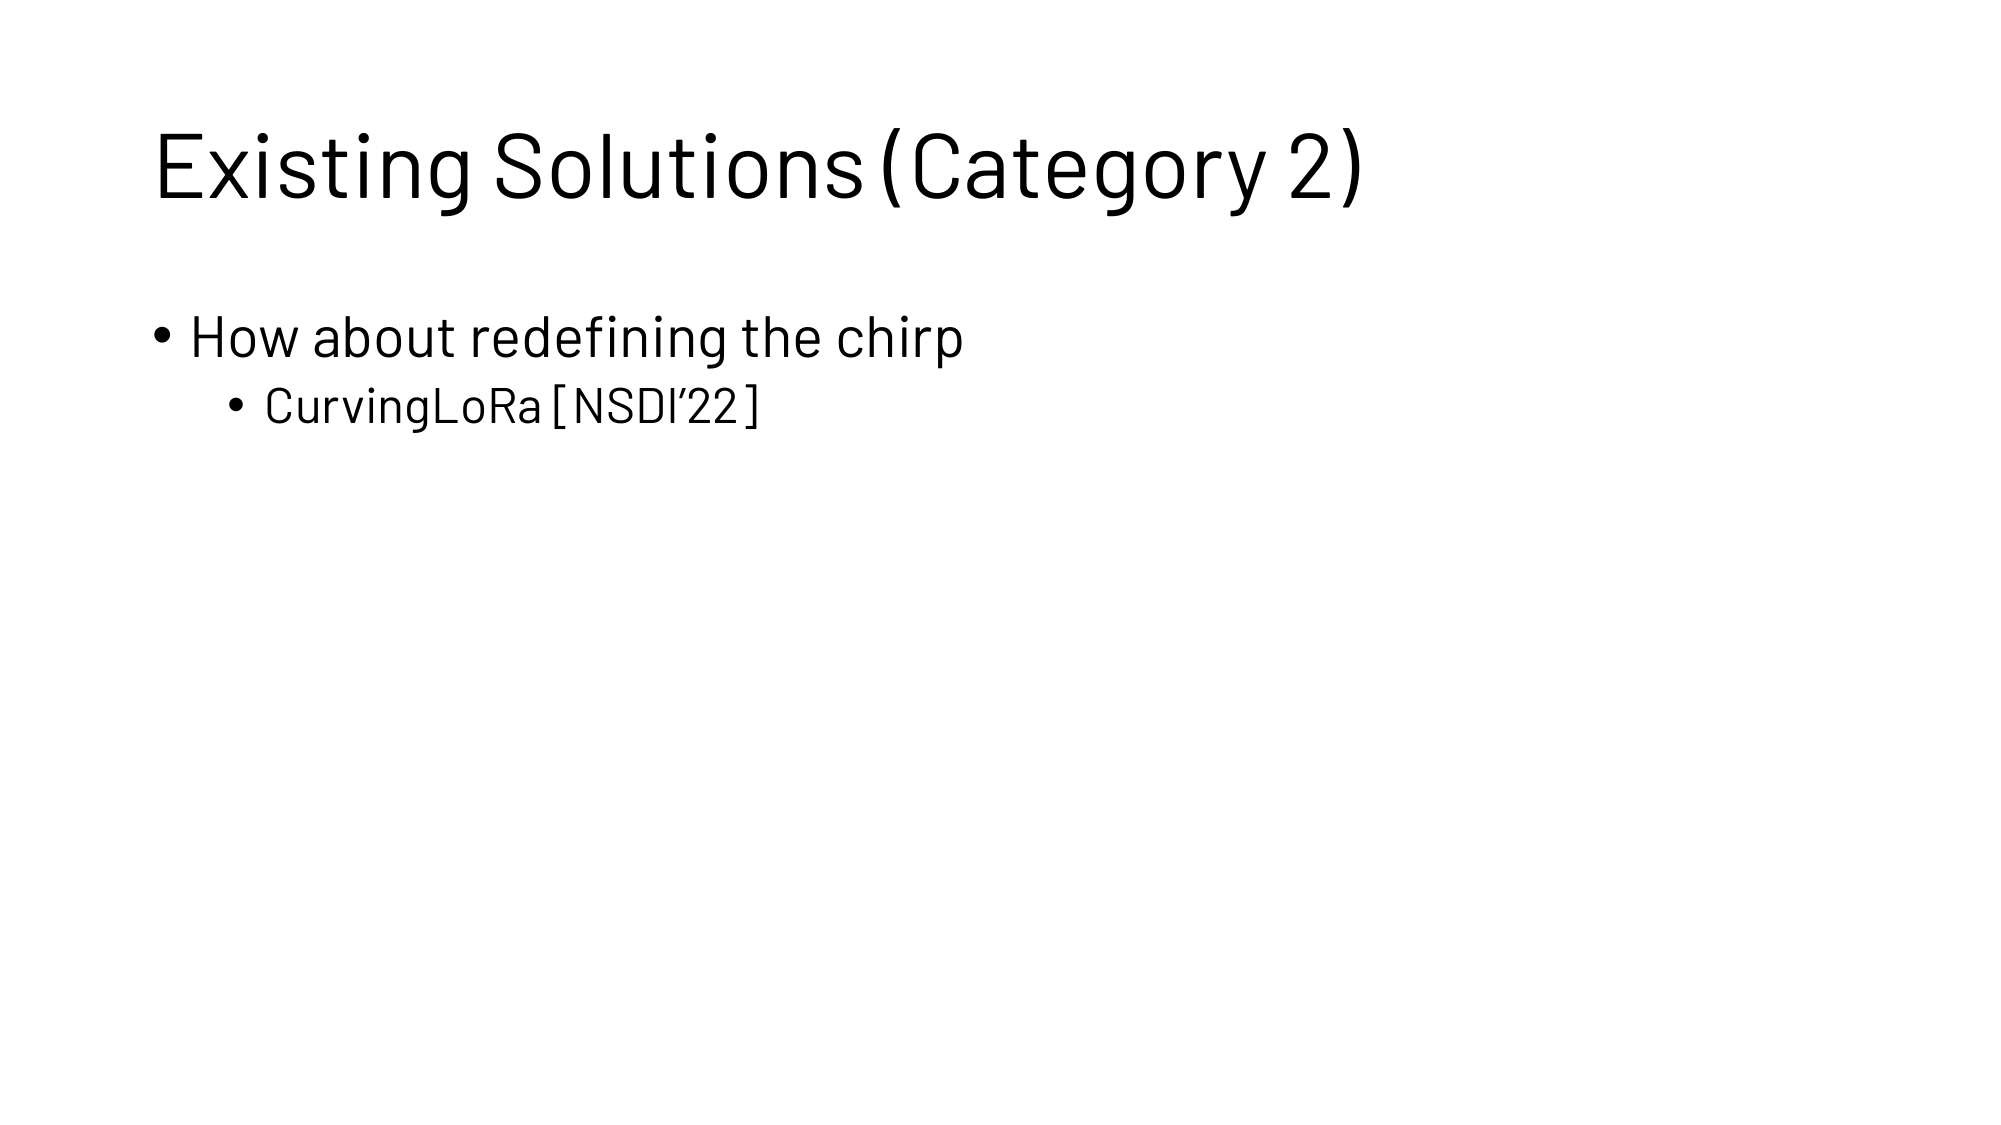

# Existing Solutions (Category 2)
How about redefining the chirp
CurvingLoRa [NSDI’22]